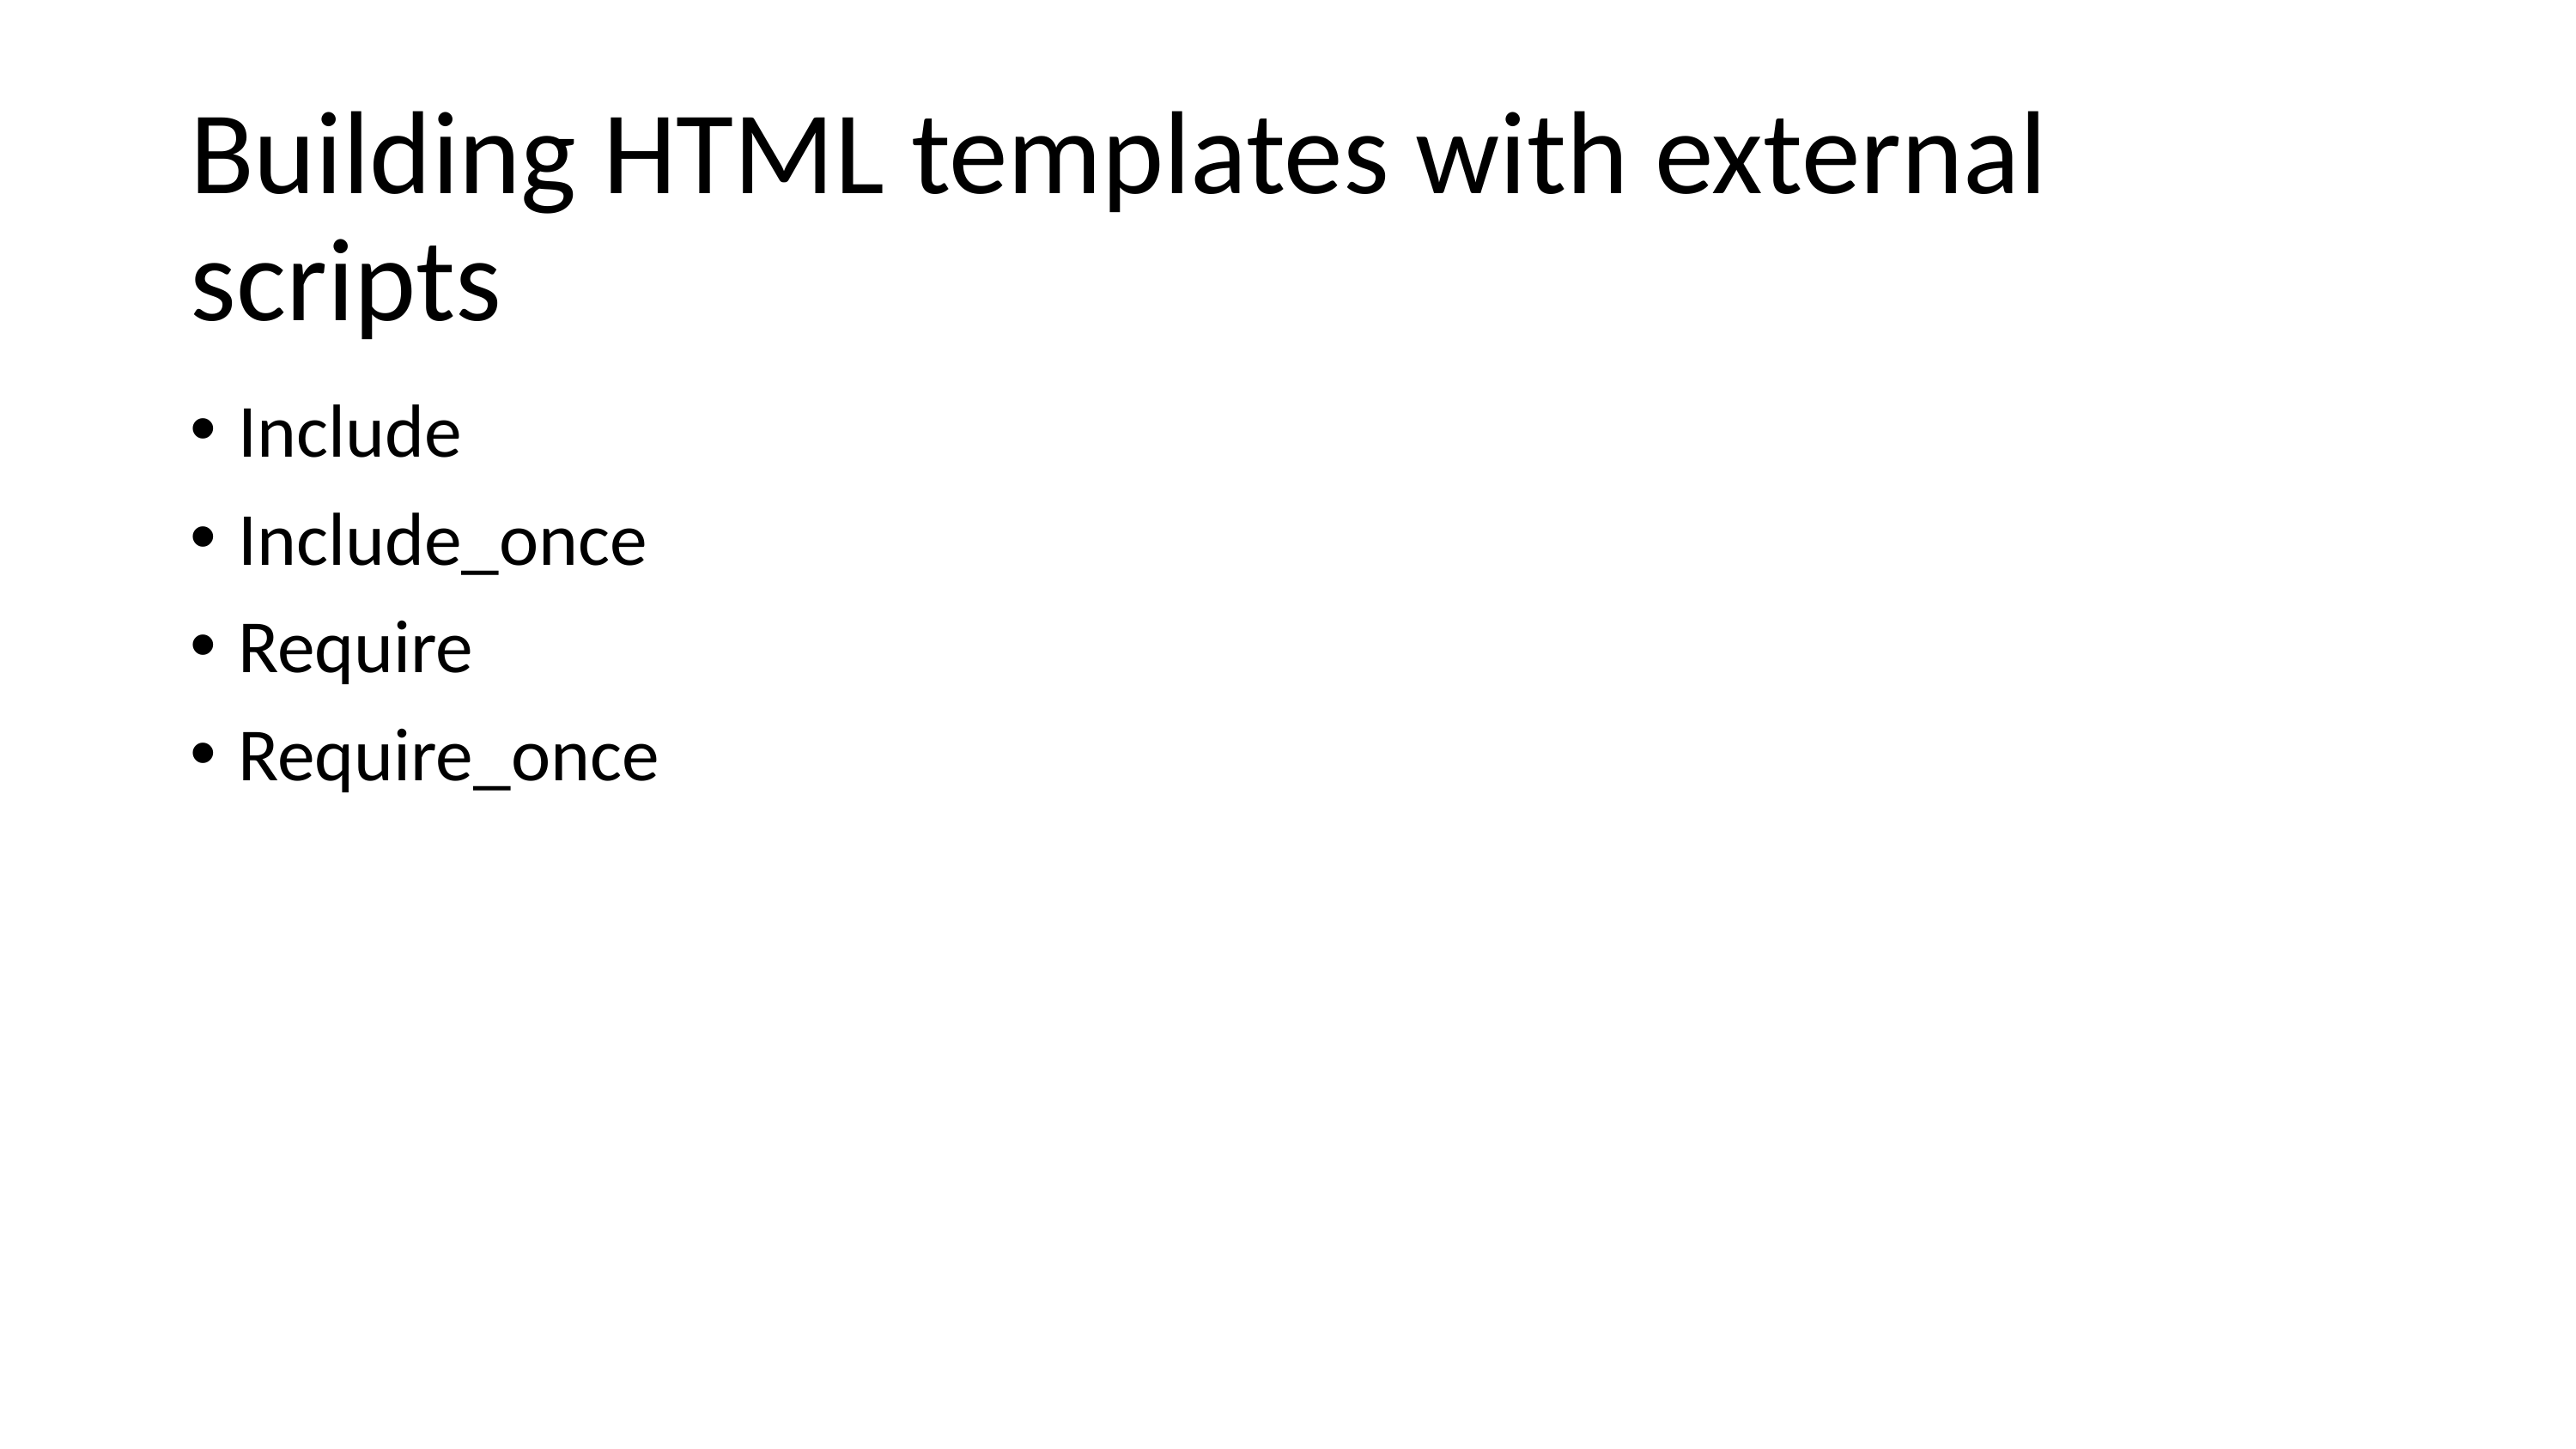

# Building HTML templates with external scripts
Include
Include_once
Require
Require_once